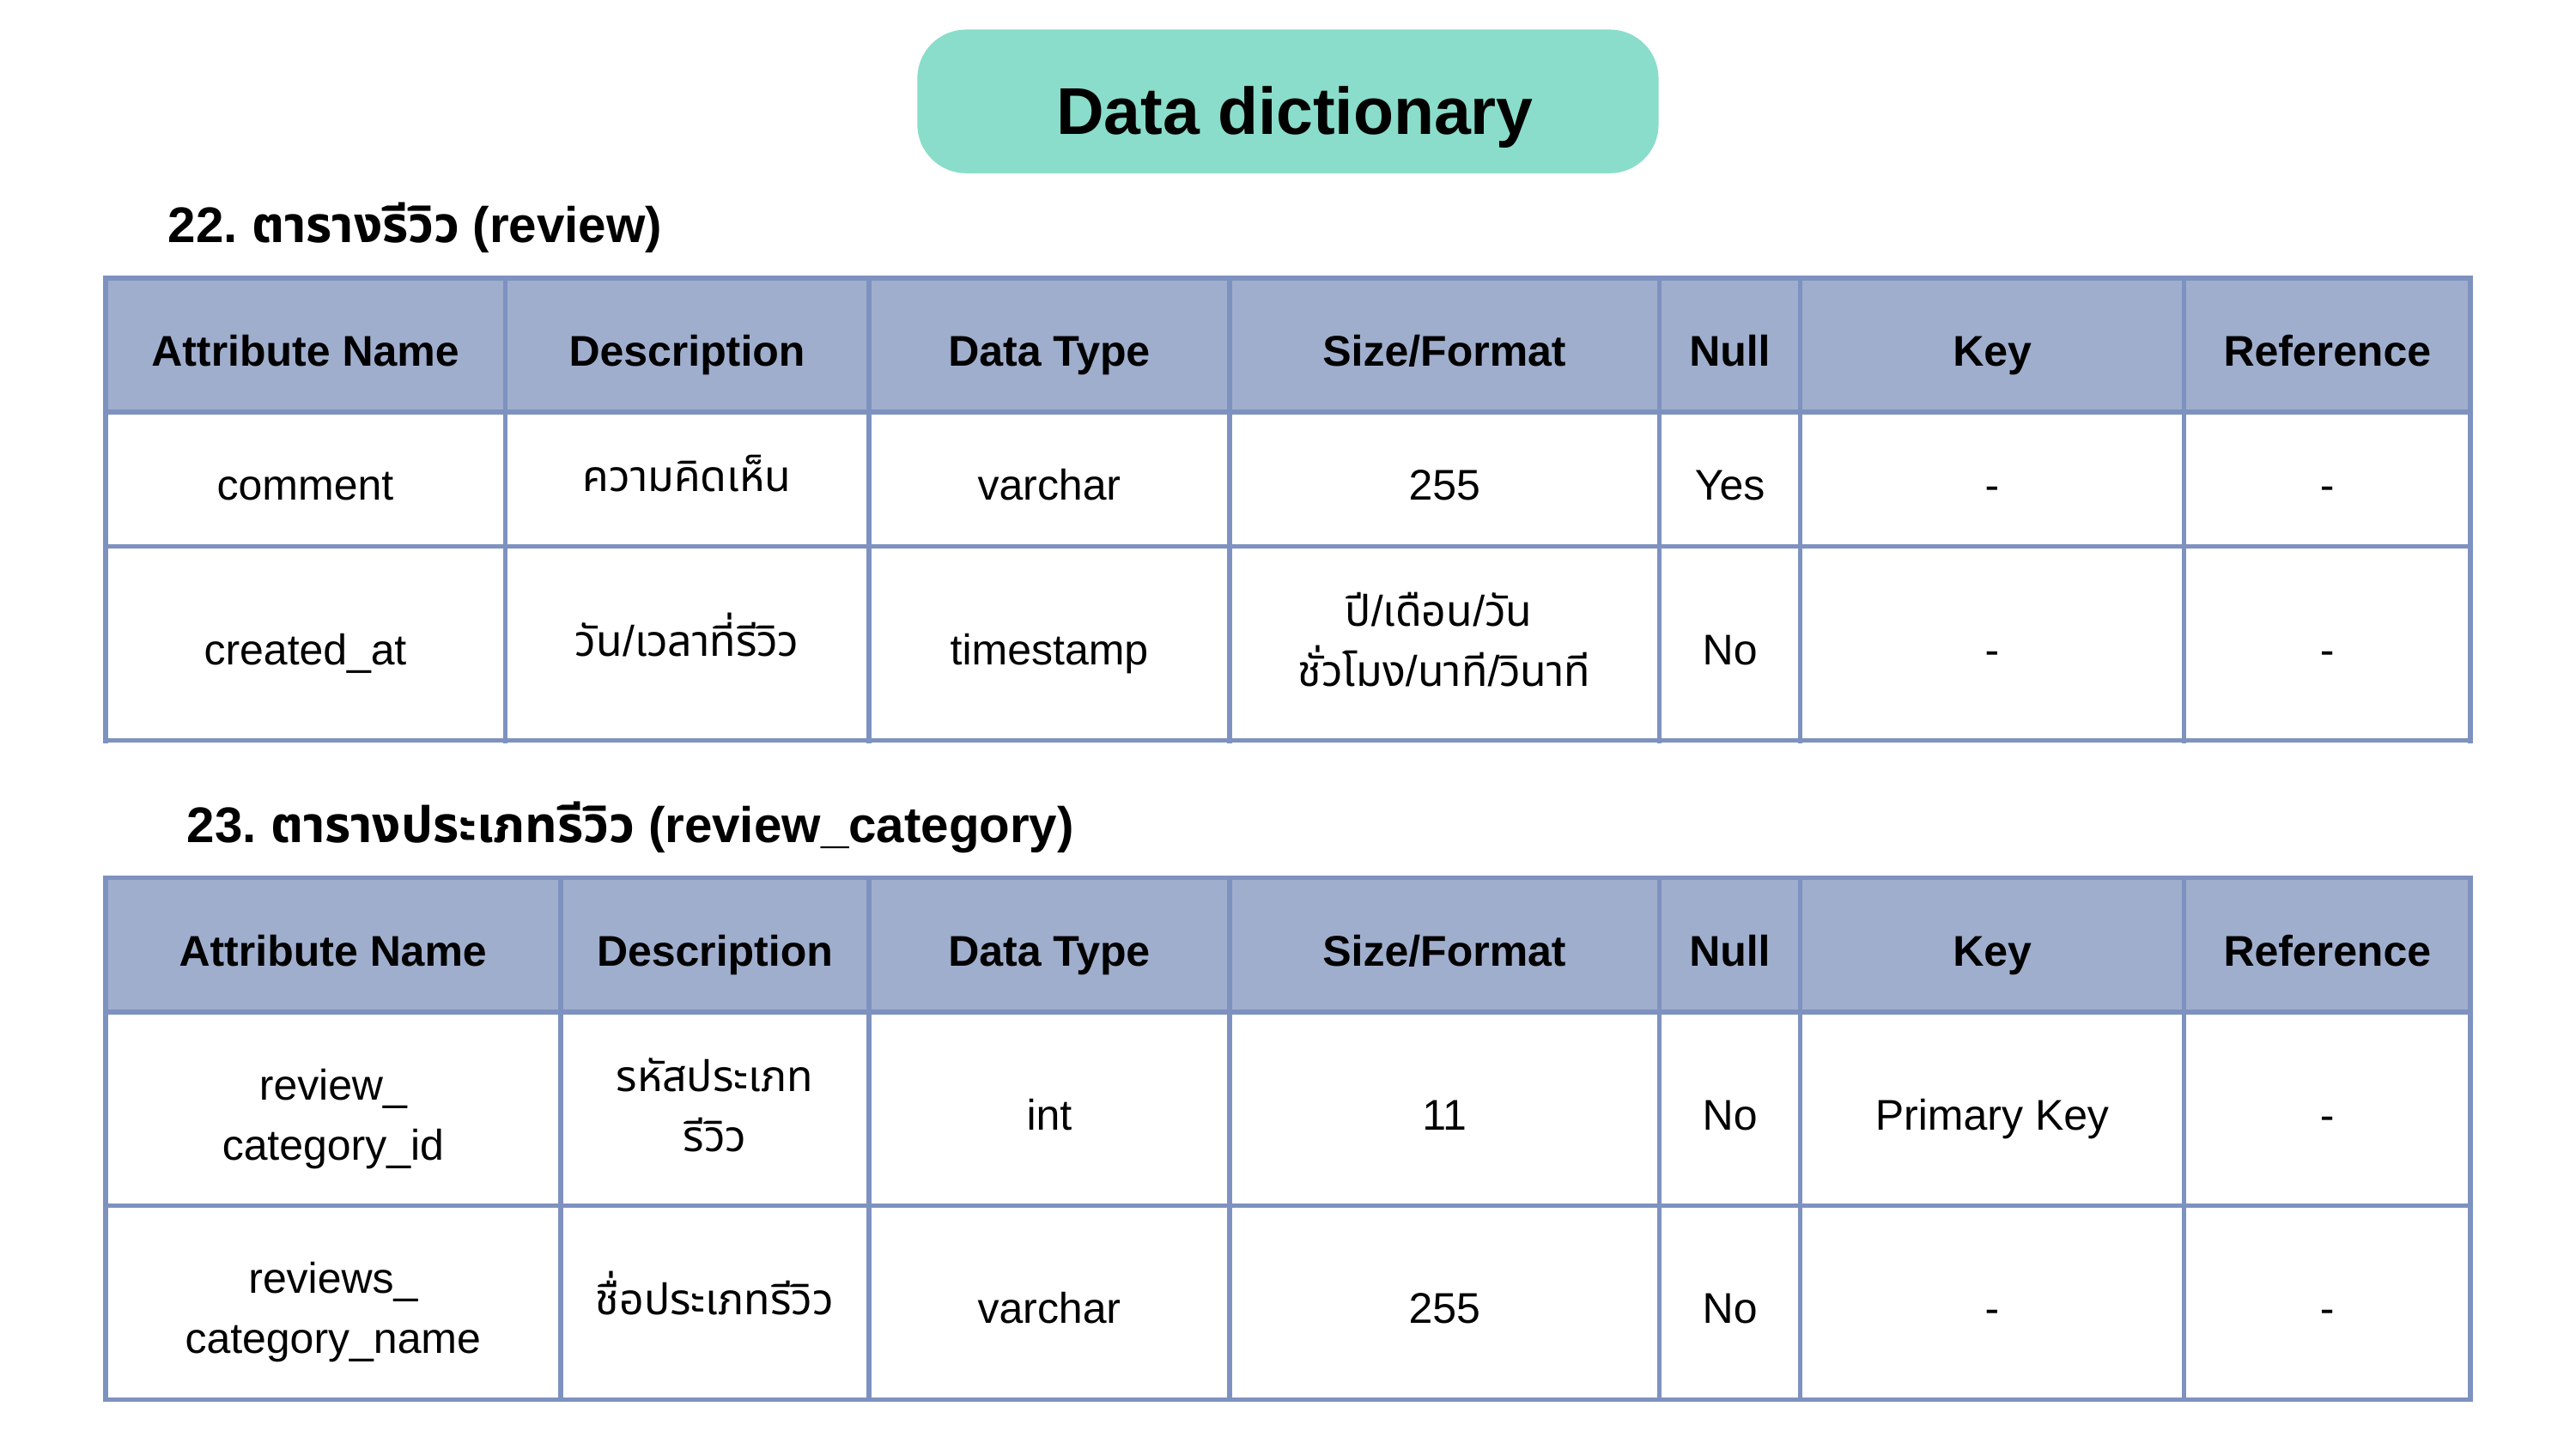

Data dictionary
22. ตารางรีวิว (review)
| Attribute Name | Description | Data Type | Size/Format | Null | Key | Reference |
| --- | --- | --- | --- | --- | --- | --- |
| comment | ความคิดเห็น | varchar | 255 | Yes | - | - |
| created\_at | วัน/เวลาที่รีวิว | timestamp | ปี/เดือน/วัน ชั่วโมง/นาที/วินาที | No | - | - |
23. ตารางประเภทรีวิว (review_category)
| Attribute Name | Description | Data Type | Size/Format | Null | Key | Reference |
| --- | --- | --- | --- | --- | --- | --- |
| review\_ category\_id | รหัสประเภทรีวิว | int | 11 | No | Primary Key | - |
| reviews\_ category\_name | ชื่อประเภทรีวิว | varchar | 255 | No | - | - |